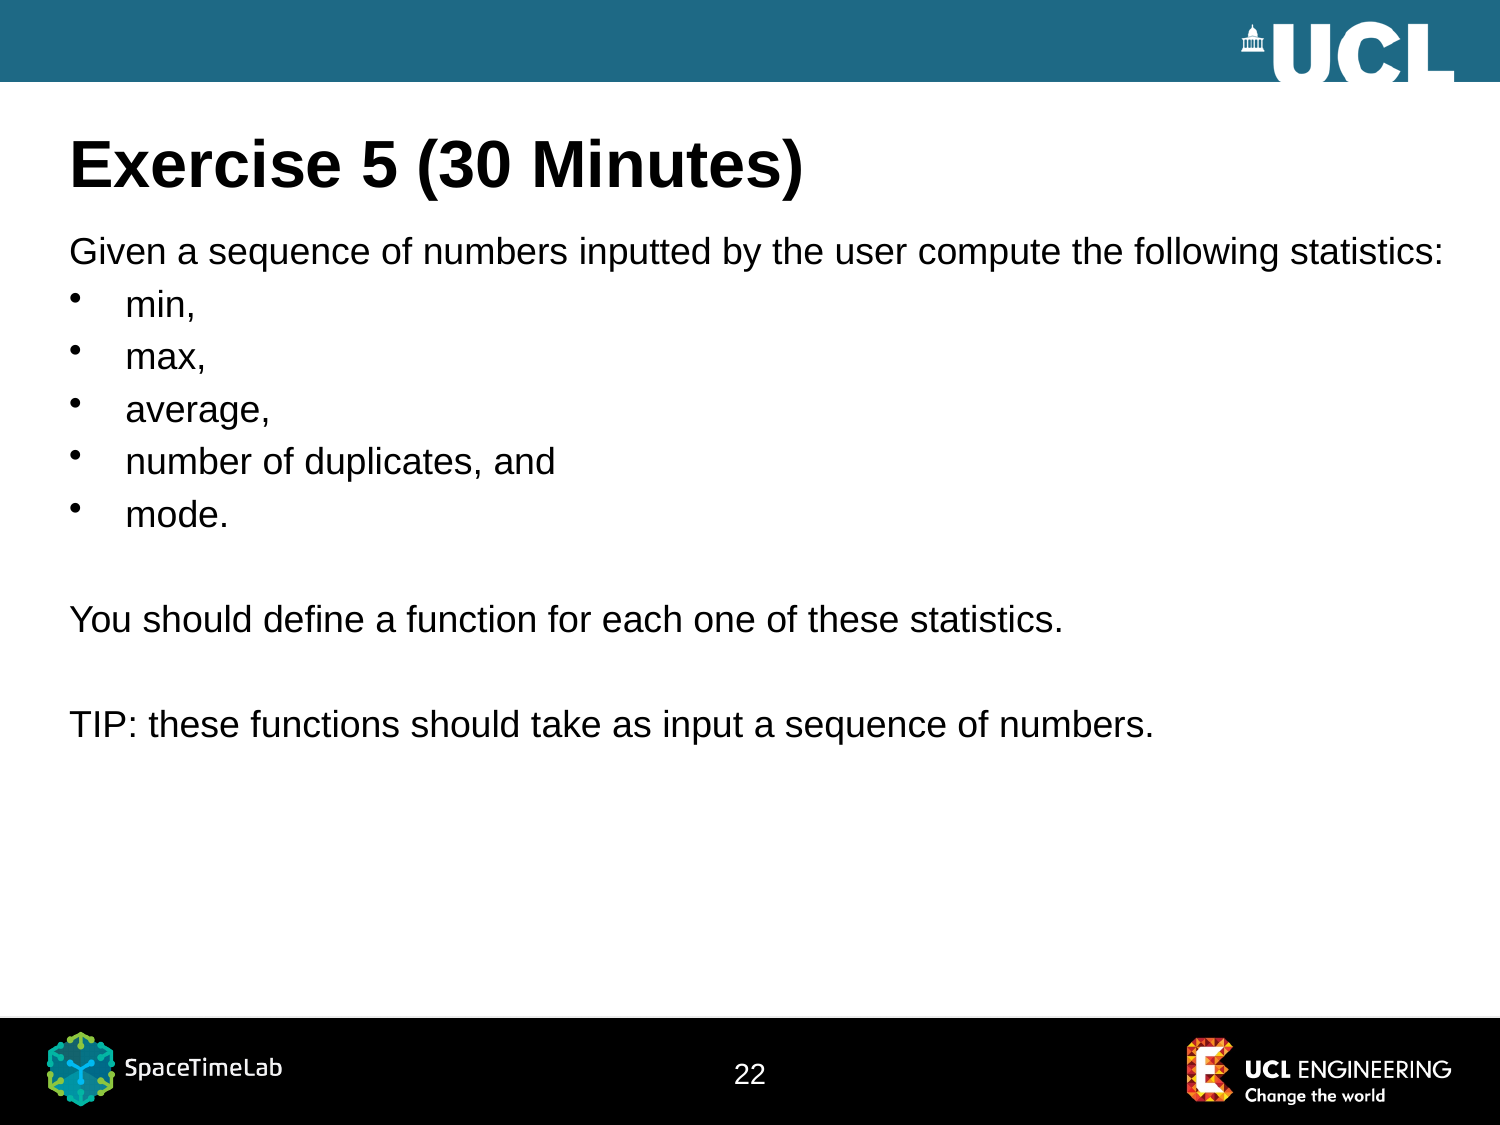

# Exercise 5 (30 Minutes)
Given a sequence of numbers inputted by the user compute the following statistics:
min,
max,
average,
number of duplicates, and
mode.

You should define a function for each one of these statistics.

TIP: these functions should take as input a sequence of numbers.
23